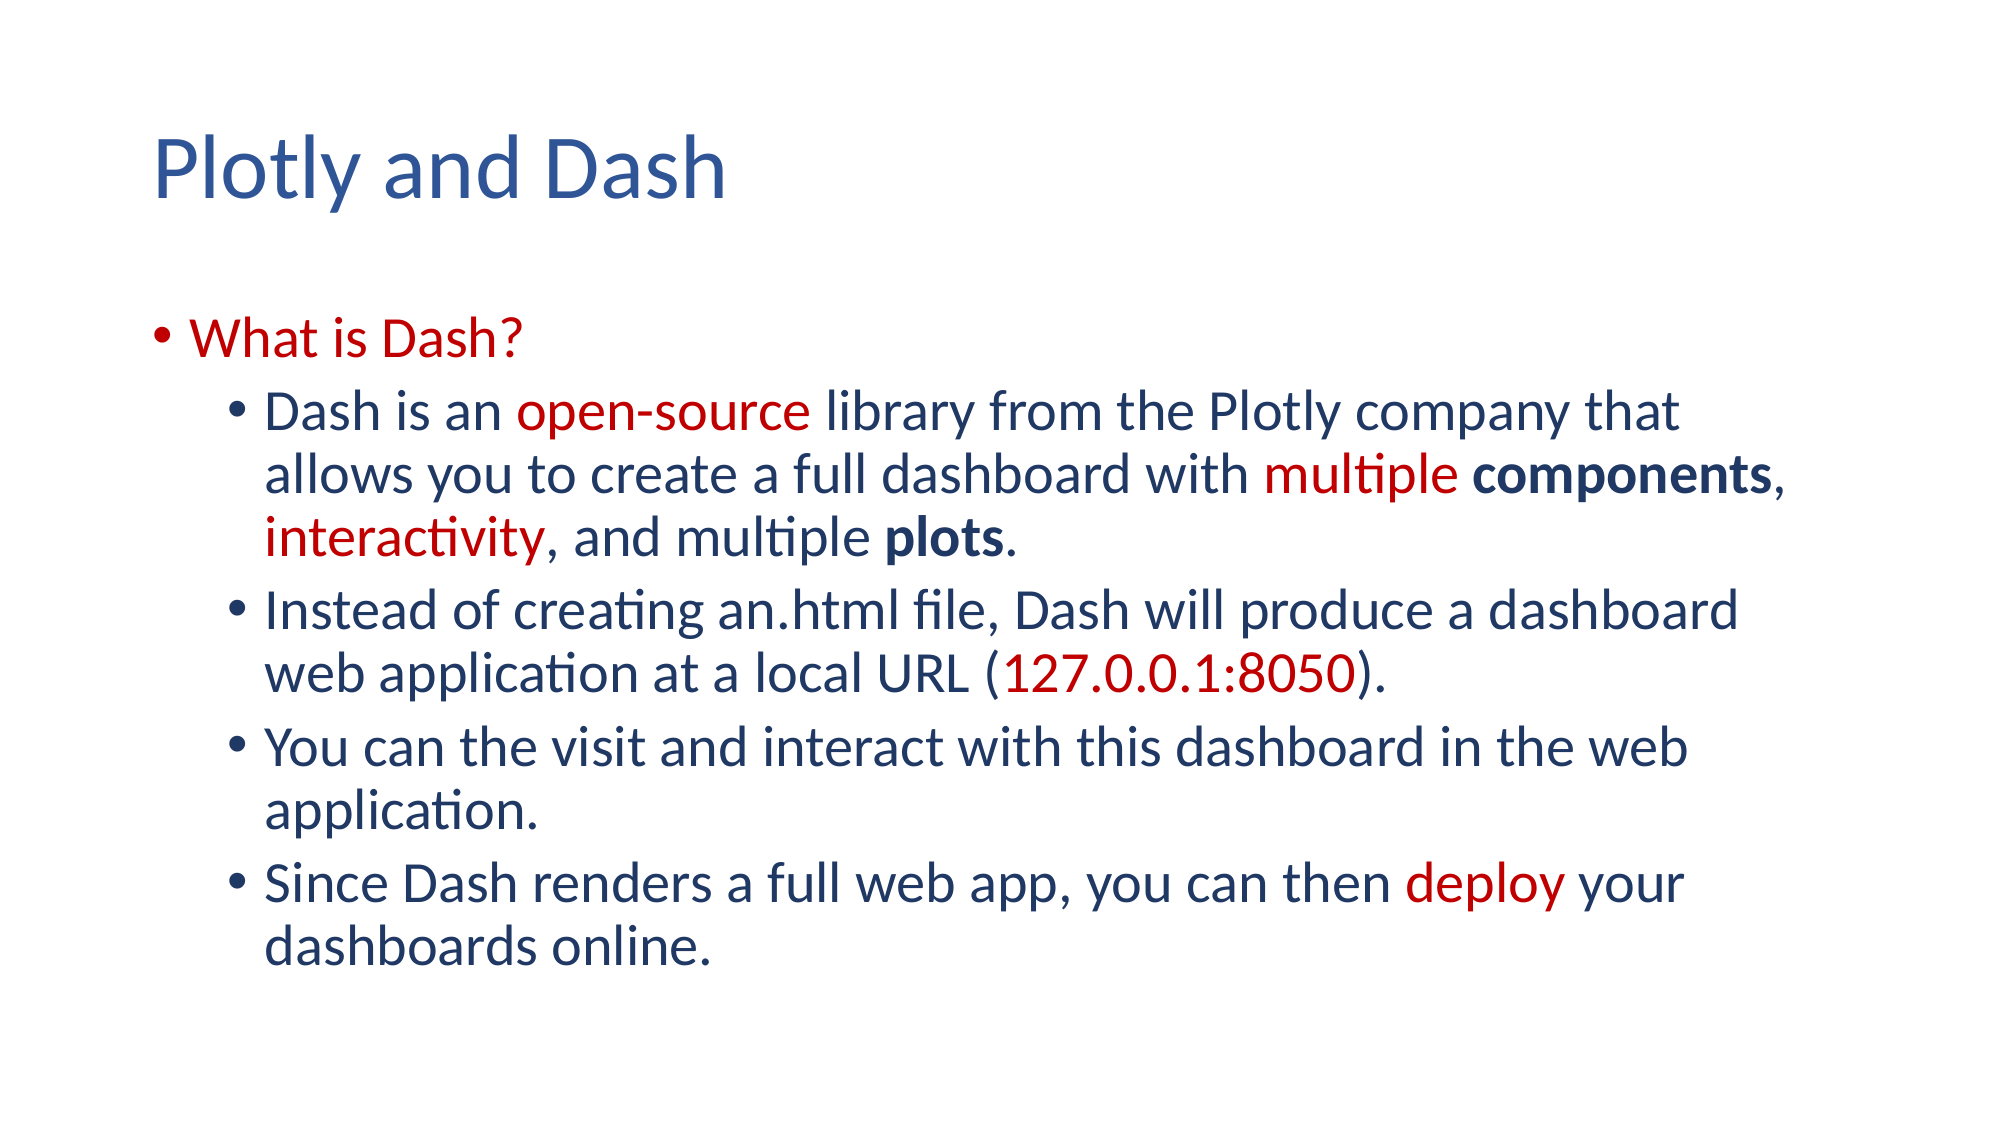

# Plotly and Dash
What is Dash?
Dash is an open-source library from the Plotly company that allows you to create a full dashboard with multiple components, interactivity, and multiple plots.
Instead of creating an.html file, Dash will produce a dashboard web application at a local URL (127.0.0.1:8050).
You can the visit and interact with this dashboard in the web application.
Since Dash renders a full web app, you can then deploy your dashboards online.